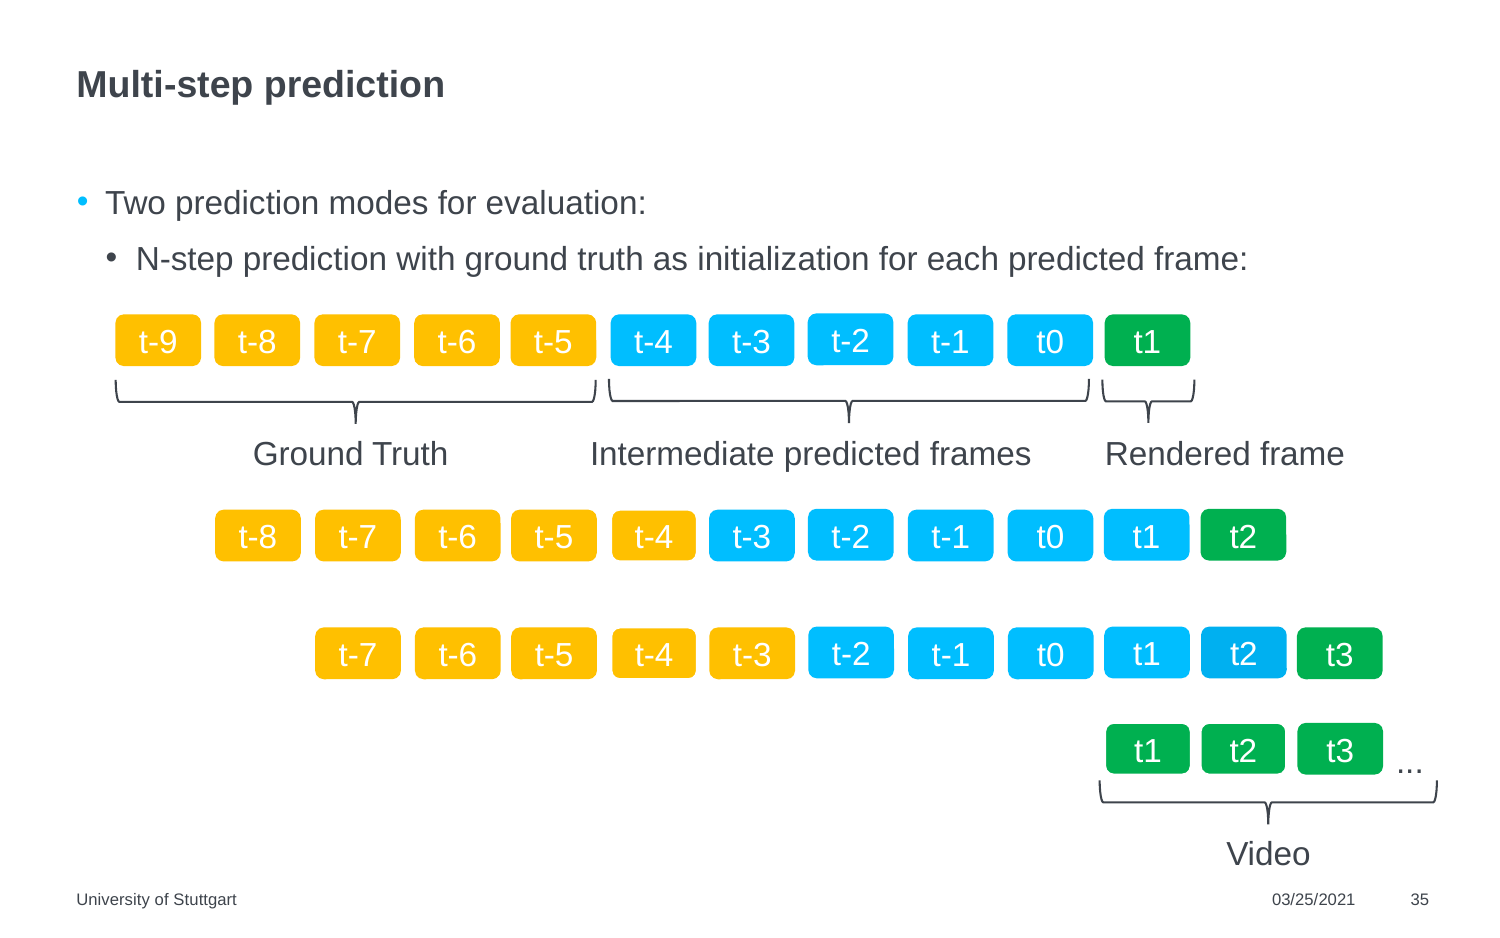

# Multi-step prediction

Two prediction modes for evaluation:
N-step prediction with ground truth as initialization for each predicted frame:

t-2
t-5
t1
t-8
t-7
t-6
t-1
t0
t-9
t-4
t-3

Intermediate predicted frames
Ground Truth
Rendered frame
t1
t-2
t2
t-5
t-8
t-7
t-6
t-1
t0
t-4
t-3
t1
t-2
t2
t-5
t3
t-7
t-6
t-1
t0
t-4
t-3

t1
t3
t2
...
Video
University of Stuttgart
03/25/2021
35